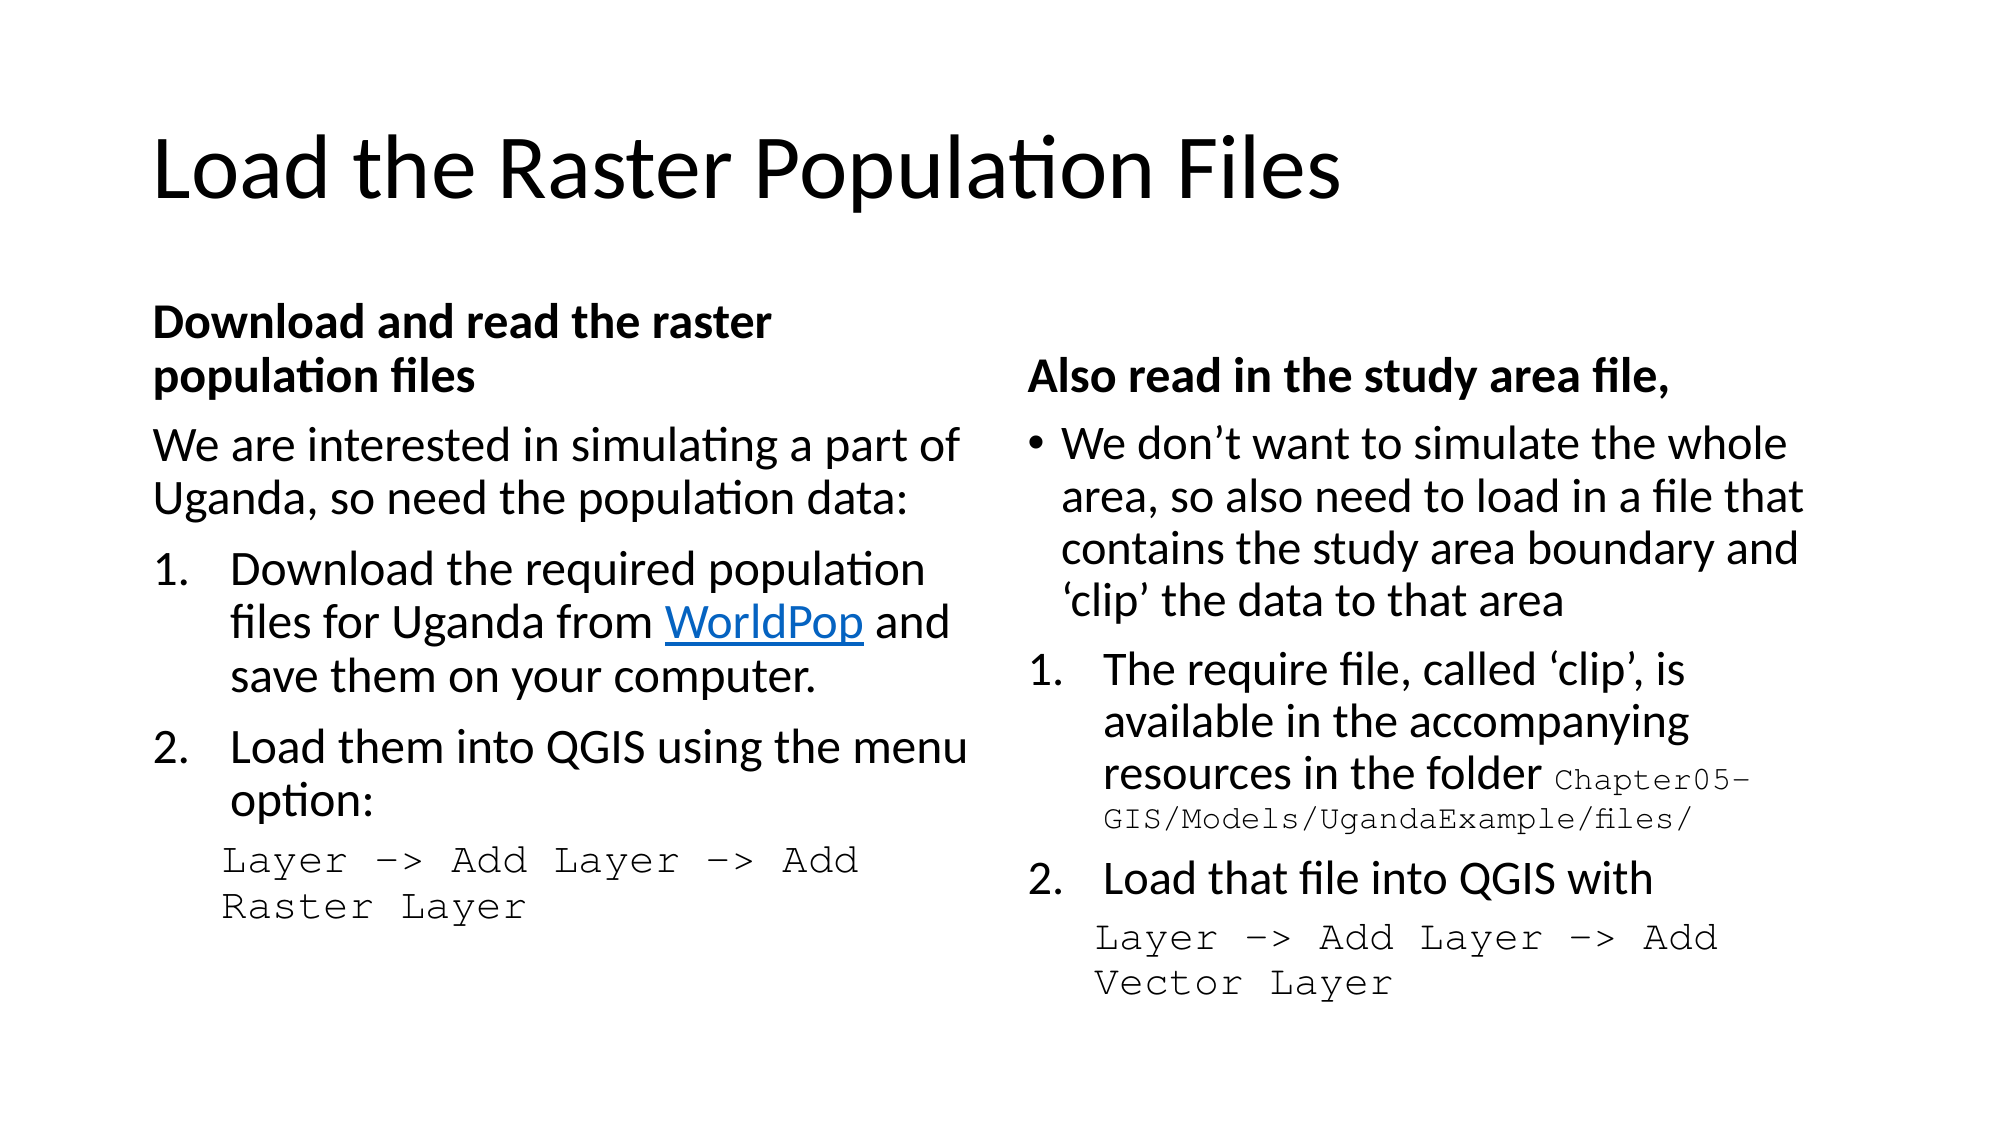

# Load the Raster Population Files
Download and read the raster population files
Also read in the study area file,
We are interested in simulating a part of Uganda, so need the population data:
Download the required population files for Uganda from WorldPop and save them on your computer.
Load them into QGIS using the menu option:
Layer -> Add Layer -> Add Raster Layer

We don’t want to simulate the whole area, so also need to load in a file that contains the study area boundary and ‘clip’ the data to that area
The require file, called ‘clip’, is available in the accompanying resources in the folder Chapter05-GIS/Models/UgandaExample/files/
Load that file into QGIS with
Layer -> Add Layer -> Add Vector Layer